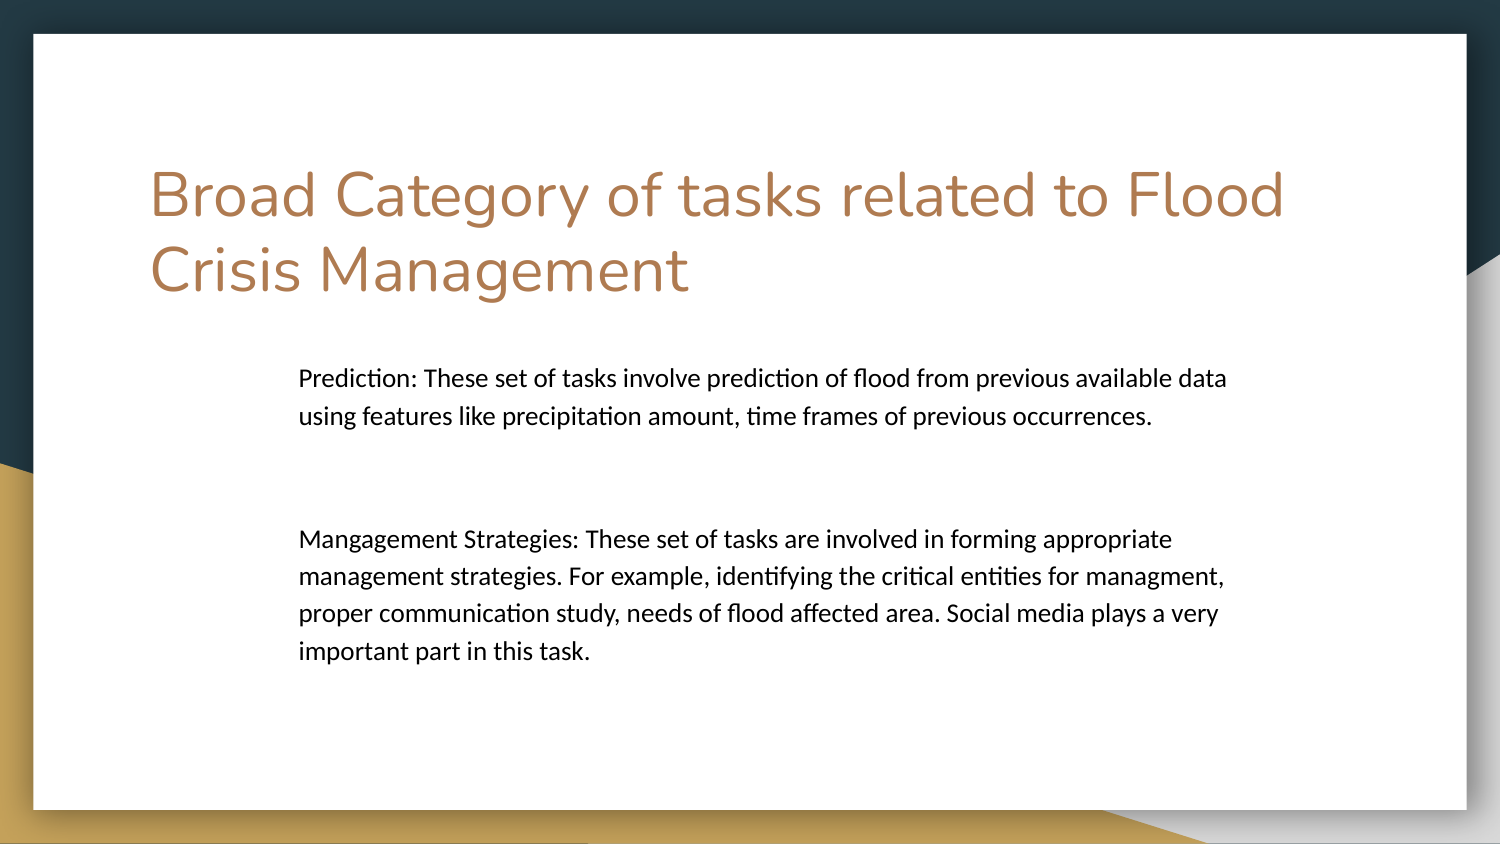

# Broad Category of tasks related to Flood Crisis Management
01

Prediction: These set of tasks involve prediction of flood from previous available data using features like precipitation amount, time frames of previous occurrences.
02

Mangagement Strategies: These set of tasks are involved in forming appropriate management strategies. For example, identifying the critical entities for managment, proper communication study, needs of flood affected area. Social media plays a very important part in this task.